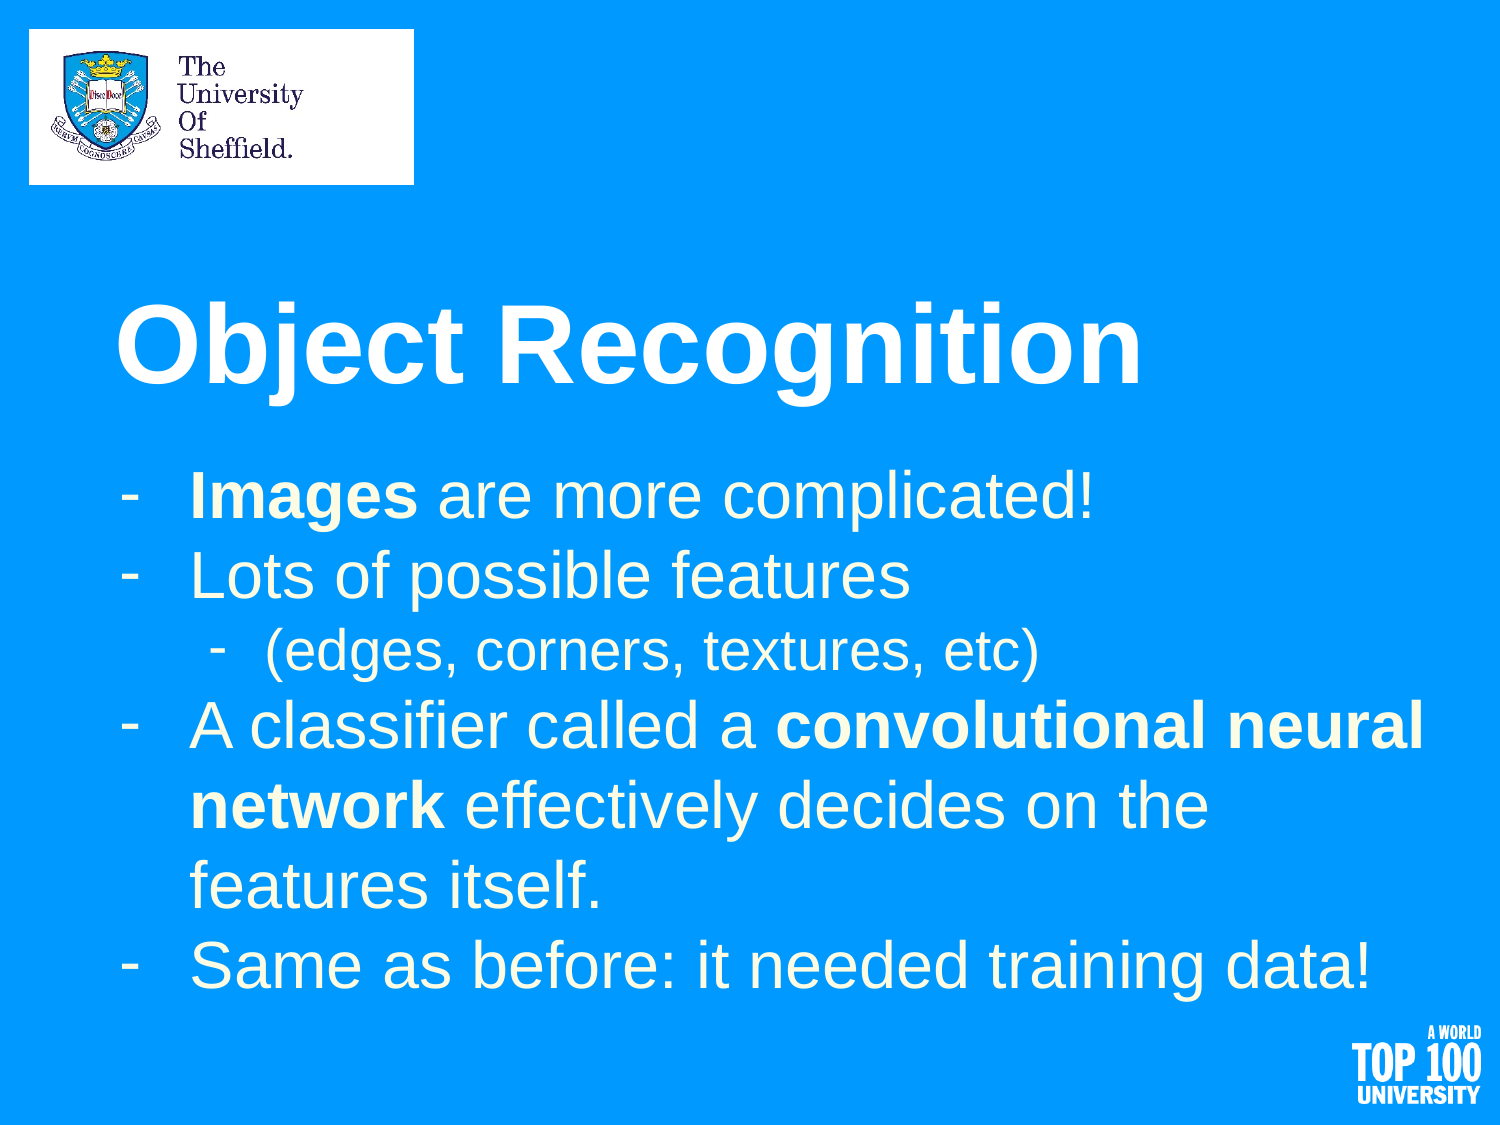

# Object Recognition
Images are more complicated!
Lots of possible features
(edges, corners, textures, etc)
A classifier called a convolutional neural network effectively decides on the features itself.
Same as before: it needed training data!